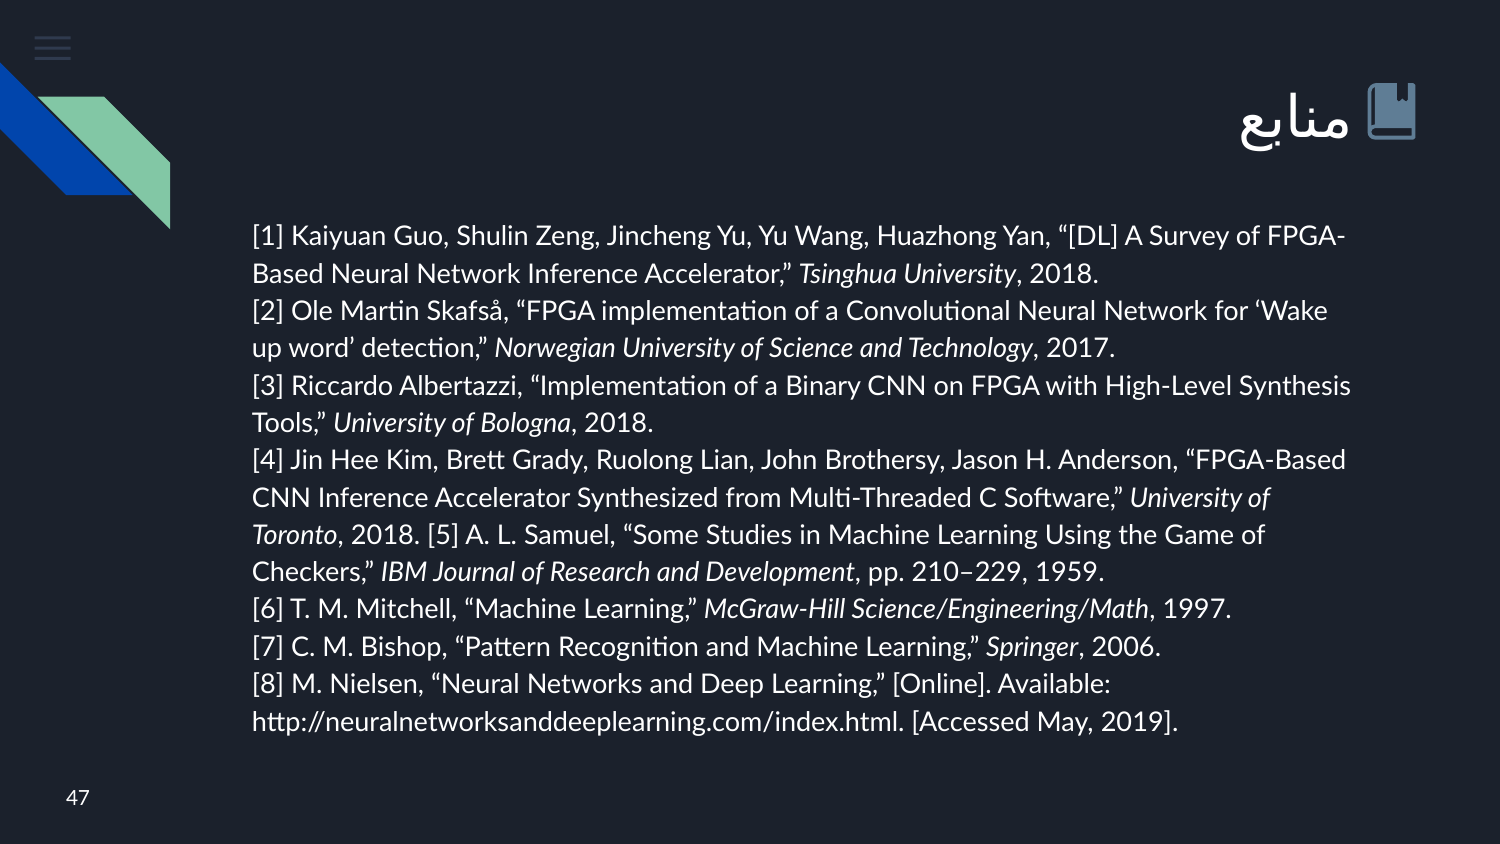

# منابع

[1] Kaiyuan Guo, Shulin Zeng, Jincheng Yu, Yu Wang, Huazhong Yan, “[DL] A Survey of FPGA-Based Neural Network Inference Accelerator,” Tsinghua University, 2018.
[2] Ole Martin Skafså, “FPGA implementation of a Convolutional Neural Network for ‘Wake up word’ detection,” Norwegian University of Science and Technology, 2017.
[3] Riccardo Albertazzi, “Implementation of a Binary CNN on FPGA with High-Level Synthesis Tools,” University of Bologna, 2018.
[4] Jin Hee Kim, Brett Grady, Ruolong Lian, John Brothersy, Jason H. Anderson, “FPGA-Based CNN Inference Accelerator Synthesized from Multi-Threaded C Software,” University of Toronto, 2018. [5] A. L. Samuel, “Some Studies in Machine Learning Using the Game of Checkers,” IBM Journal of Research and Development, pp. 210–229, 1959.
[6] T. M. Mitchell, “Machine Learning,” McGraw-Hill Science/Engineering/Math, 1997.
[7] C. M. Bishop, “Pattern Recognition and Machine Learning,” Springer, 2006.
[8] M. Nielsen, “Neural Networks and Deep Learning,” [Online]. Available: http://neuralnetworksanddeeplearning.com/index.html. [Accessed May, 2019].

47